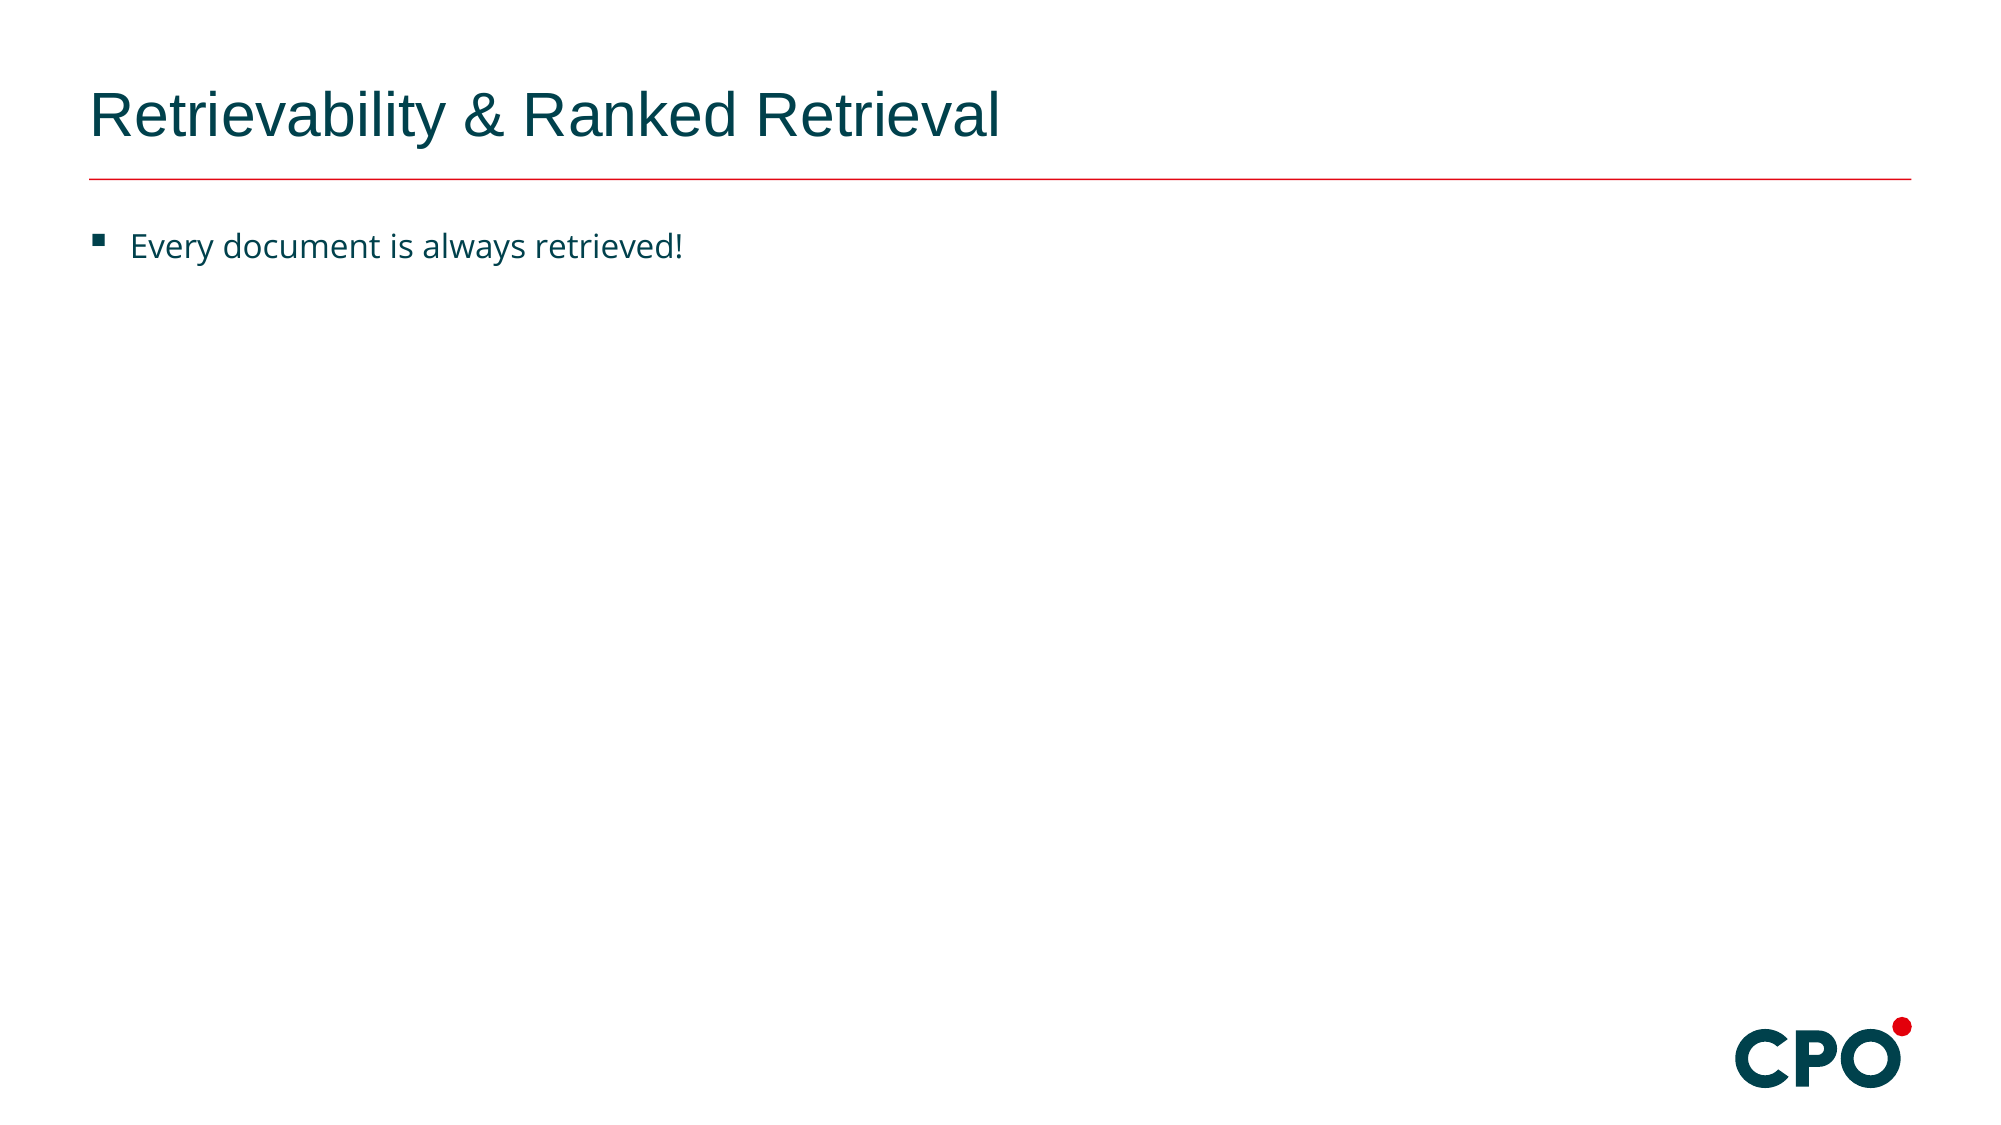

# Retrievability & Ranked Retrieval
Every document is always retrieved!